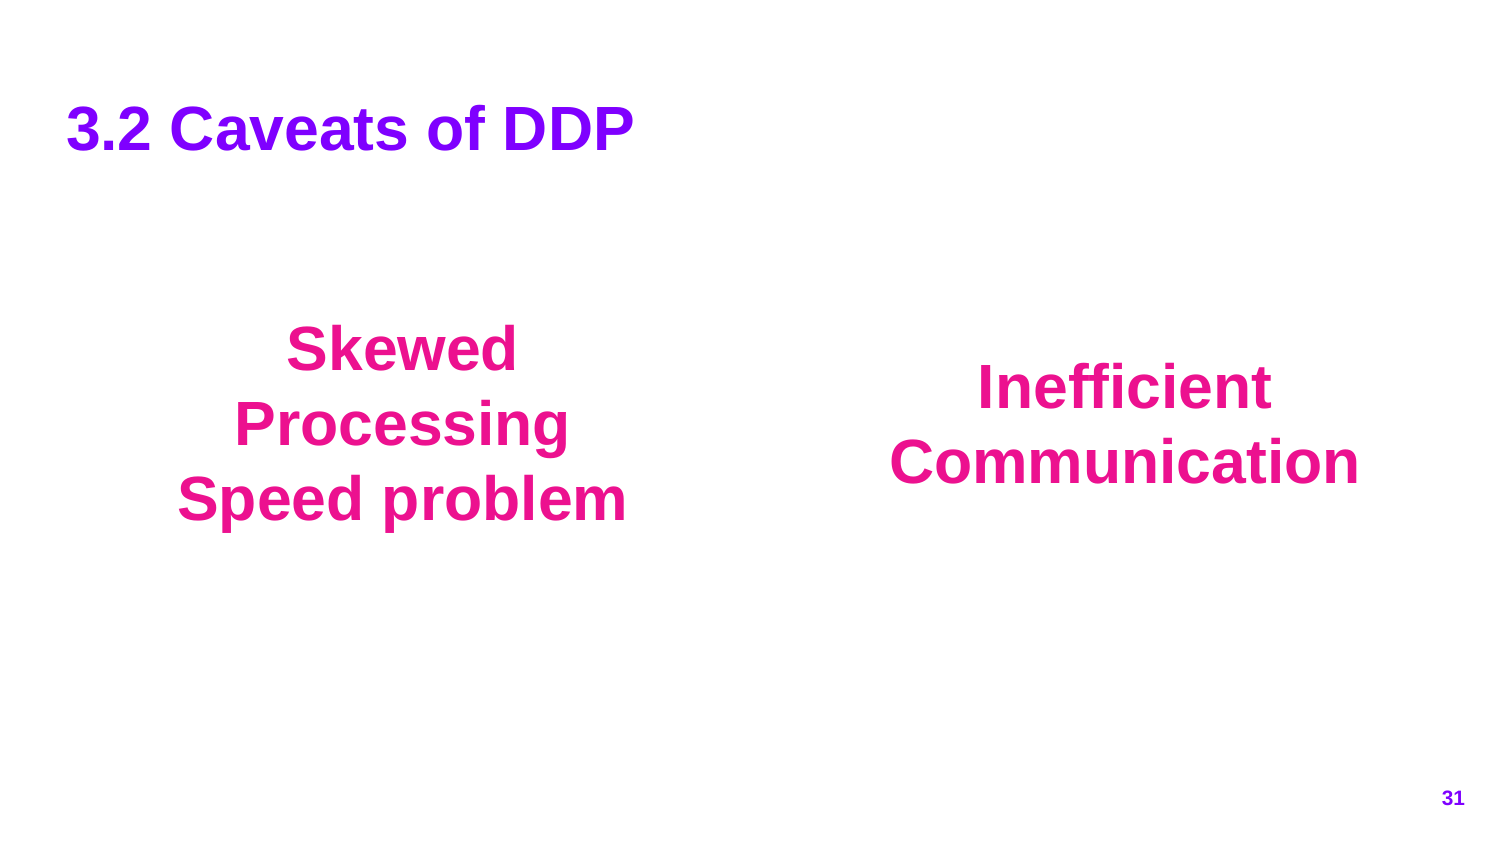

# 3.2 Caveats of DDP
Skewed Processing Speed problem
Inefficient Communication
31